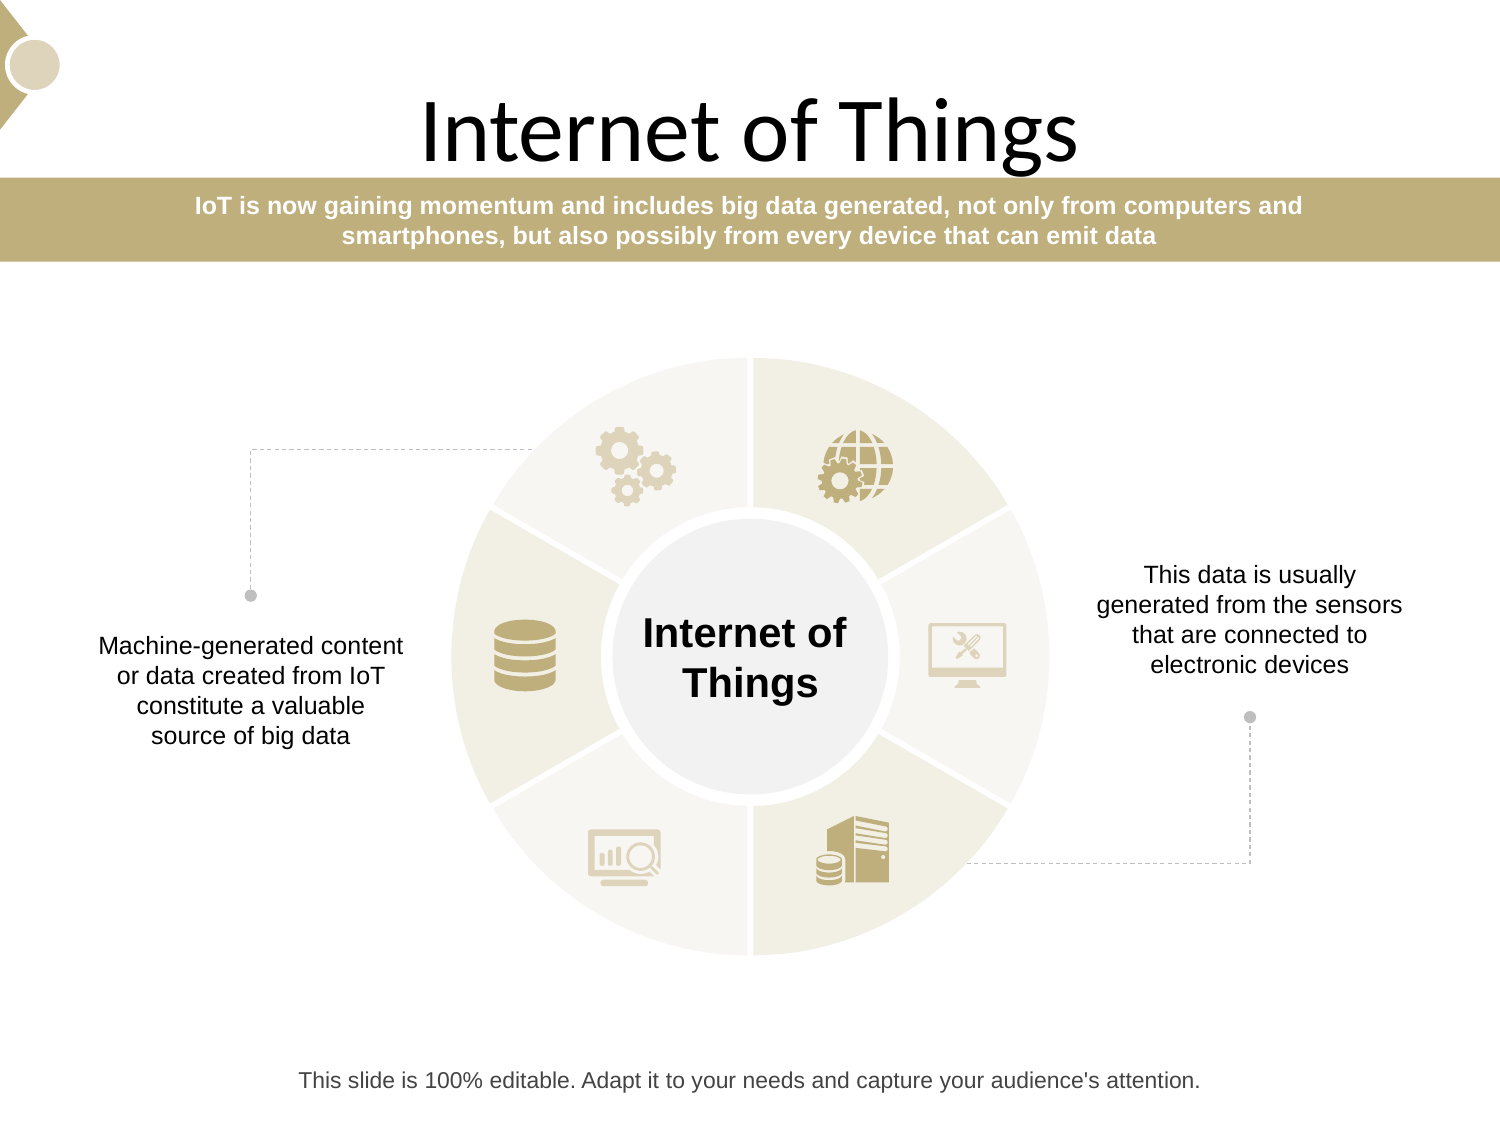

# Internet of Things

IoT is now gaining momentum and includes big data generated, not only from computers and smartphones, but also possibly from every device that can emit data

Internet of
Things

Machine-generated content or data created from IoT constitute a valuable source of big data
This data is usually generated from the sensors that are connected to electronic devices

5
This slide is 100% editable. Adapt it to your needs and capture your audience's attention.